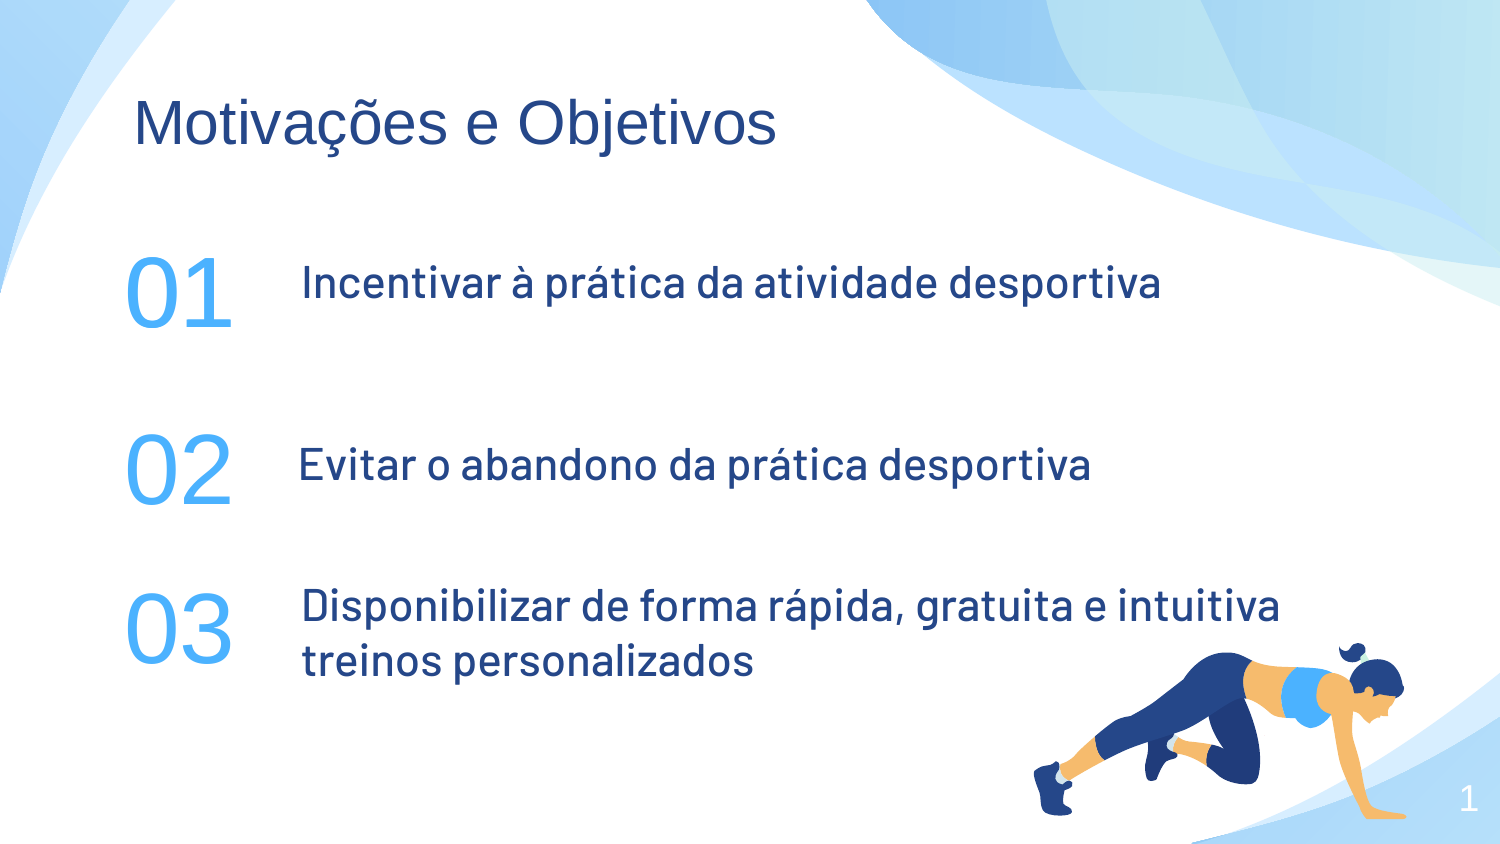

Motivações e Objetivos
# Incentivar à prática da atividade desportiva
01
01
02
Evitar o abandono da prática desportiva
03
Disponibilizar de forma rápida, gratuita e intuitiva treinos personalizados

1